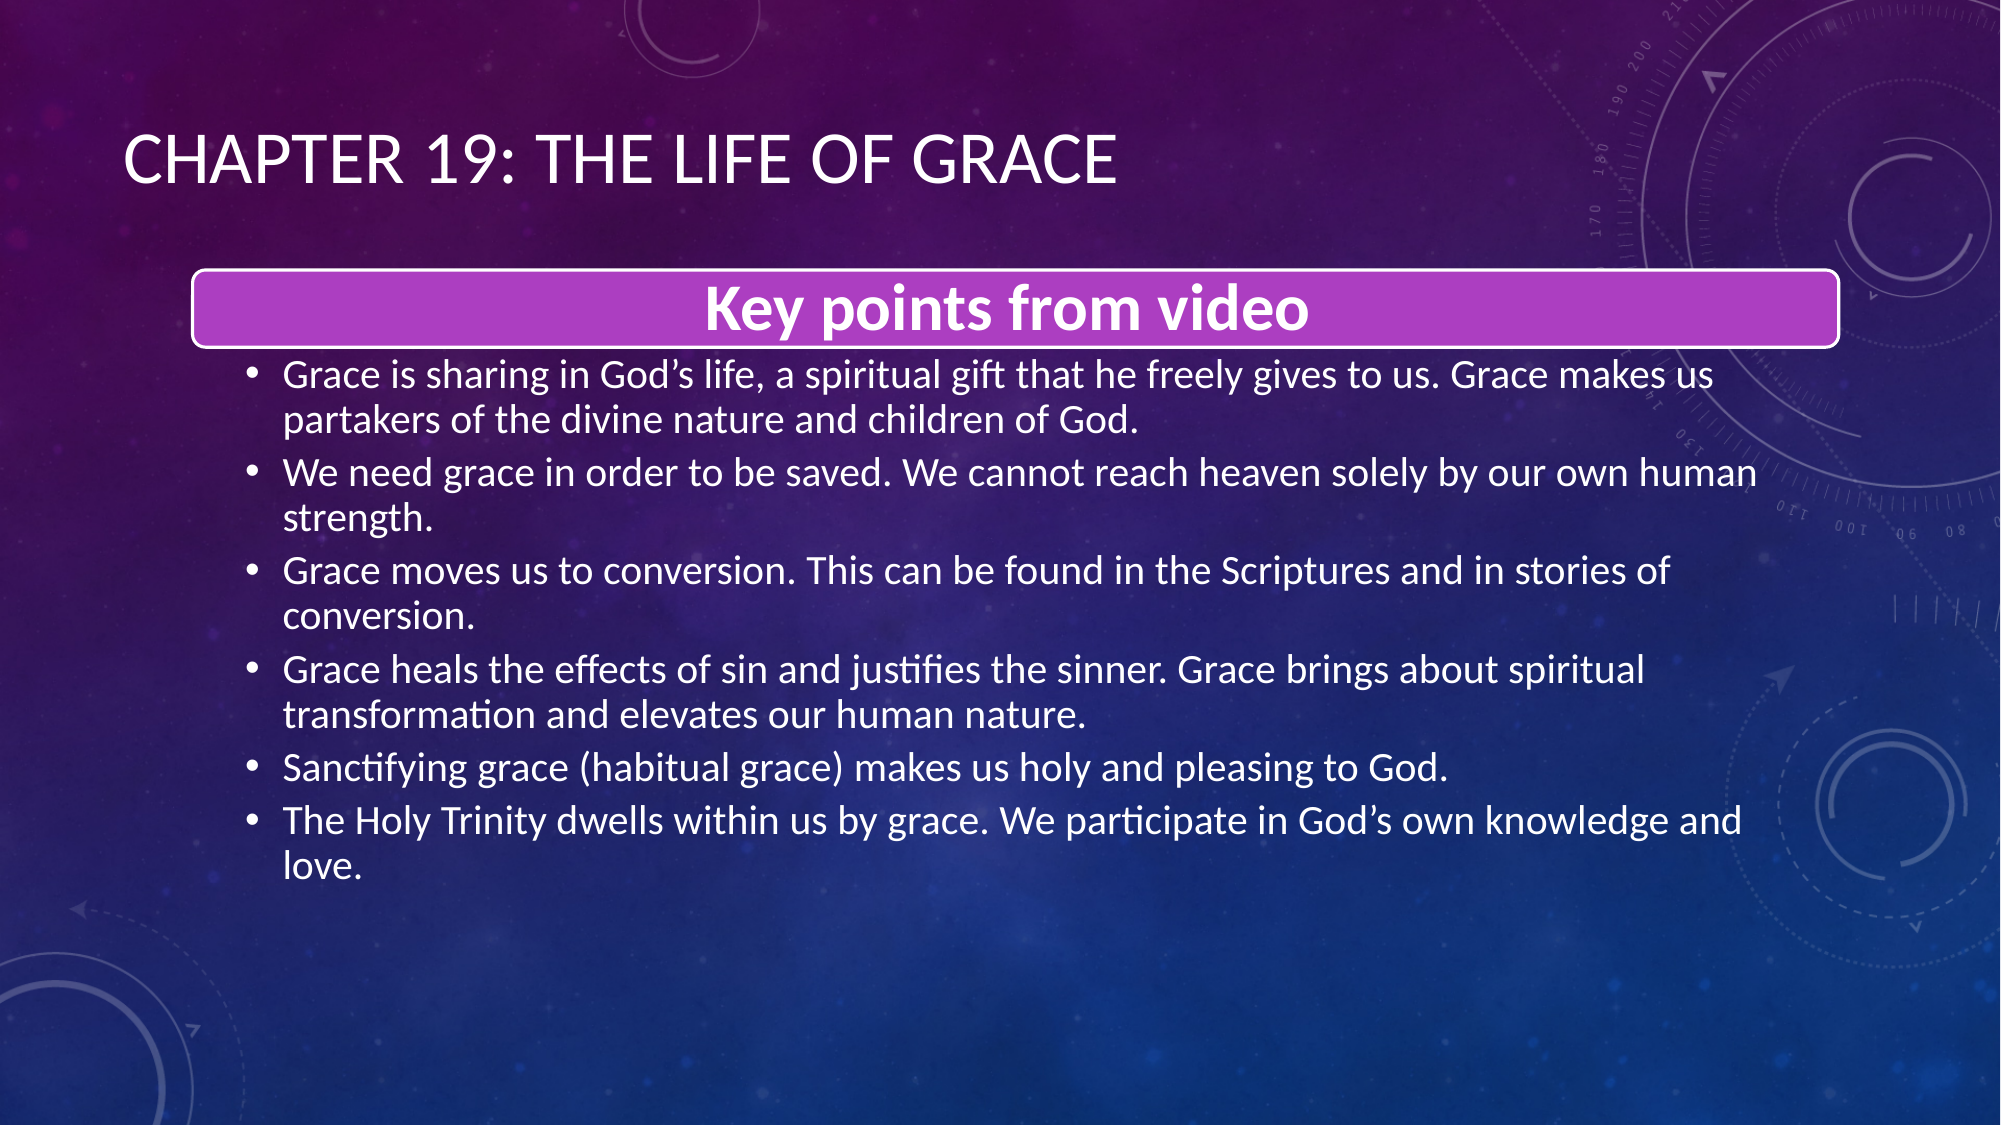

# Chapter 19: The Life of Grace
Key points from video

Grace is sharing in God’s life, a spiritual gift that he freely gives to us. Grace makes us partakers of the divine nature and children of God.
We need grace in order to be saved. We cannot reach heaven solely by our own human strength.
Grace moves us to conversion. This can be found in the Scriptures and in stories of conversion.
Grace heals the effects of sin and justifies the sinner. Grace brings about spiritual transformation and elevates our human nature.
Sanctifying grace (habitual grace) makes us holy and pleasing to God.
The Holy Trinity dwells within us by grace. We participate in God’s own knowledge and love.